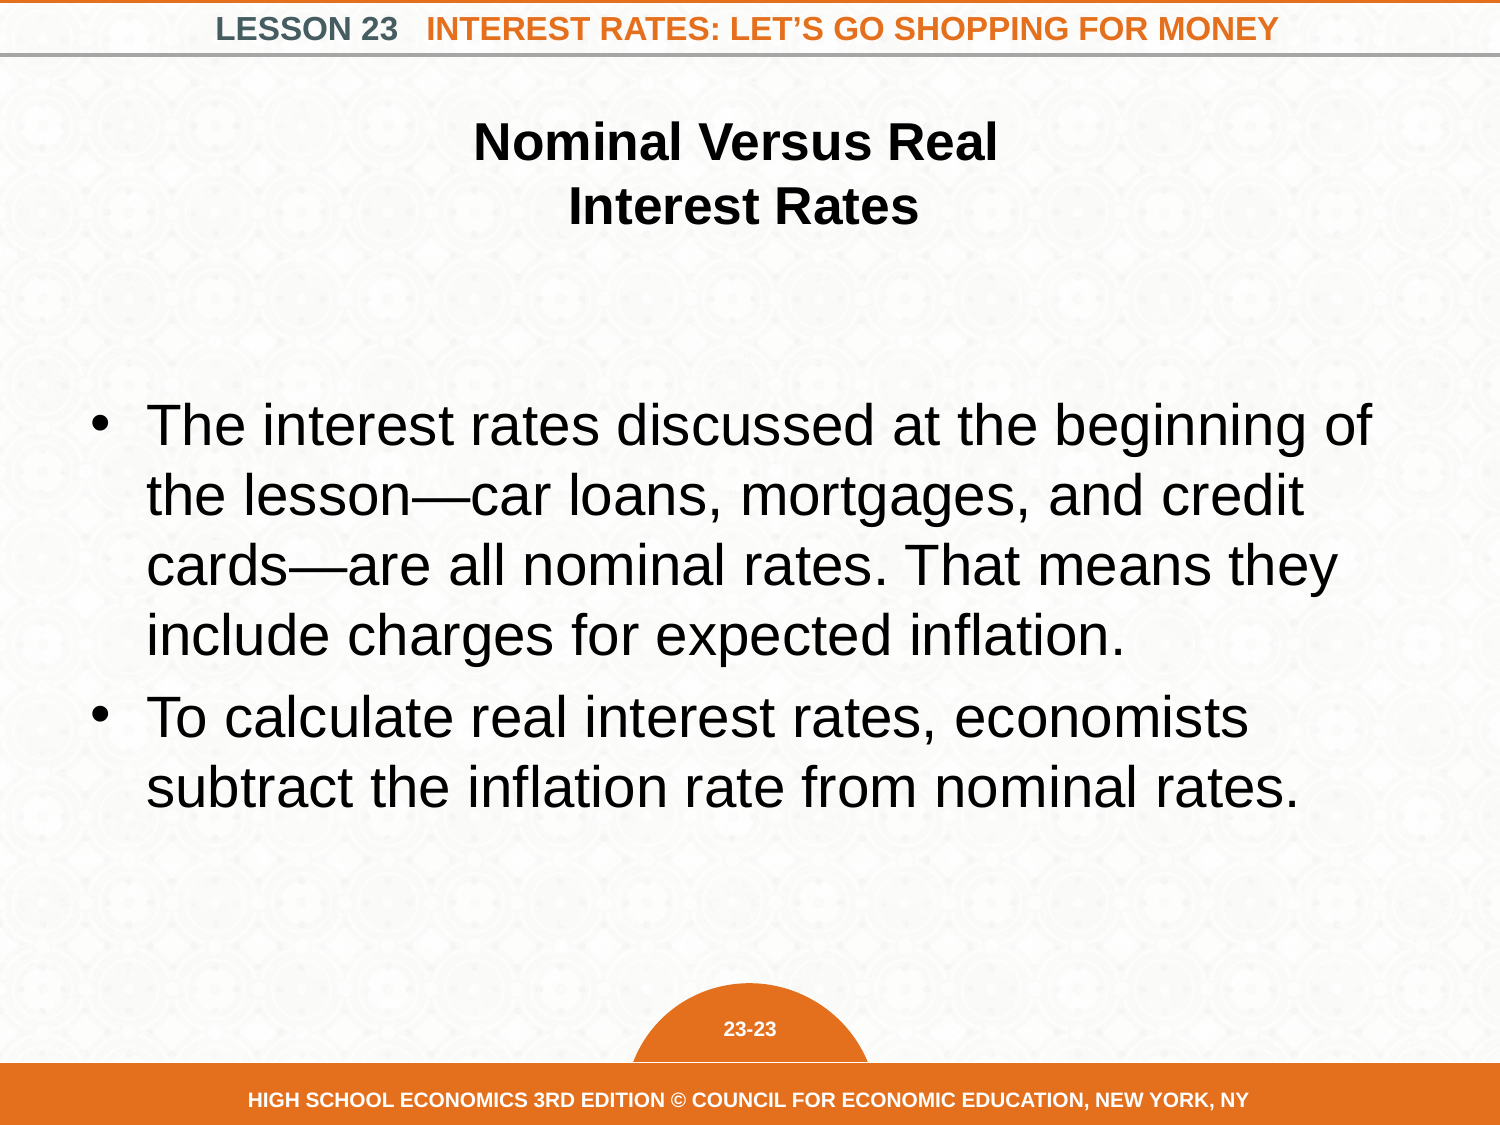

# Nominal Versus Real Interest Rates
The interest rates discussed at the beginning of the lesson—car loans, mortgages, and credit cards—are all nominal rates. That means they include charges for expected inflation.
To calculate real interest rates, economists subtract the inflation rate from nominal rates.